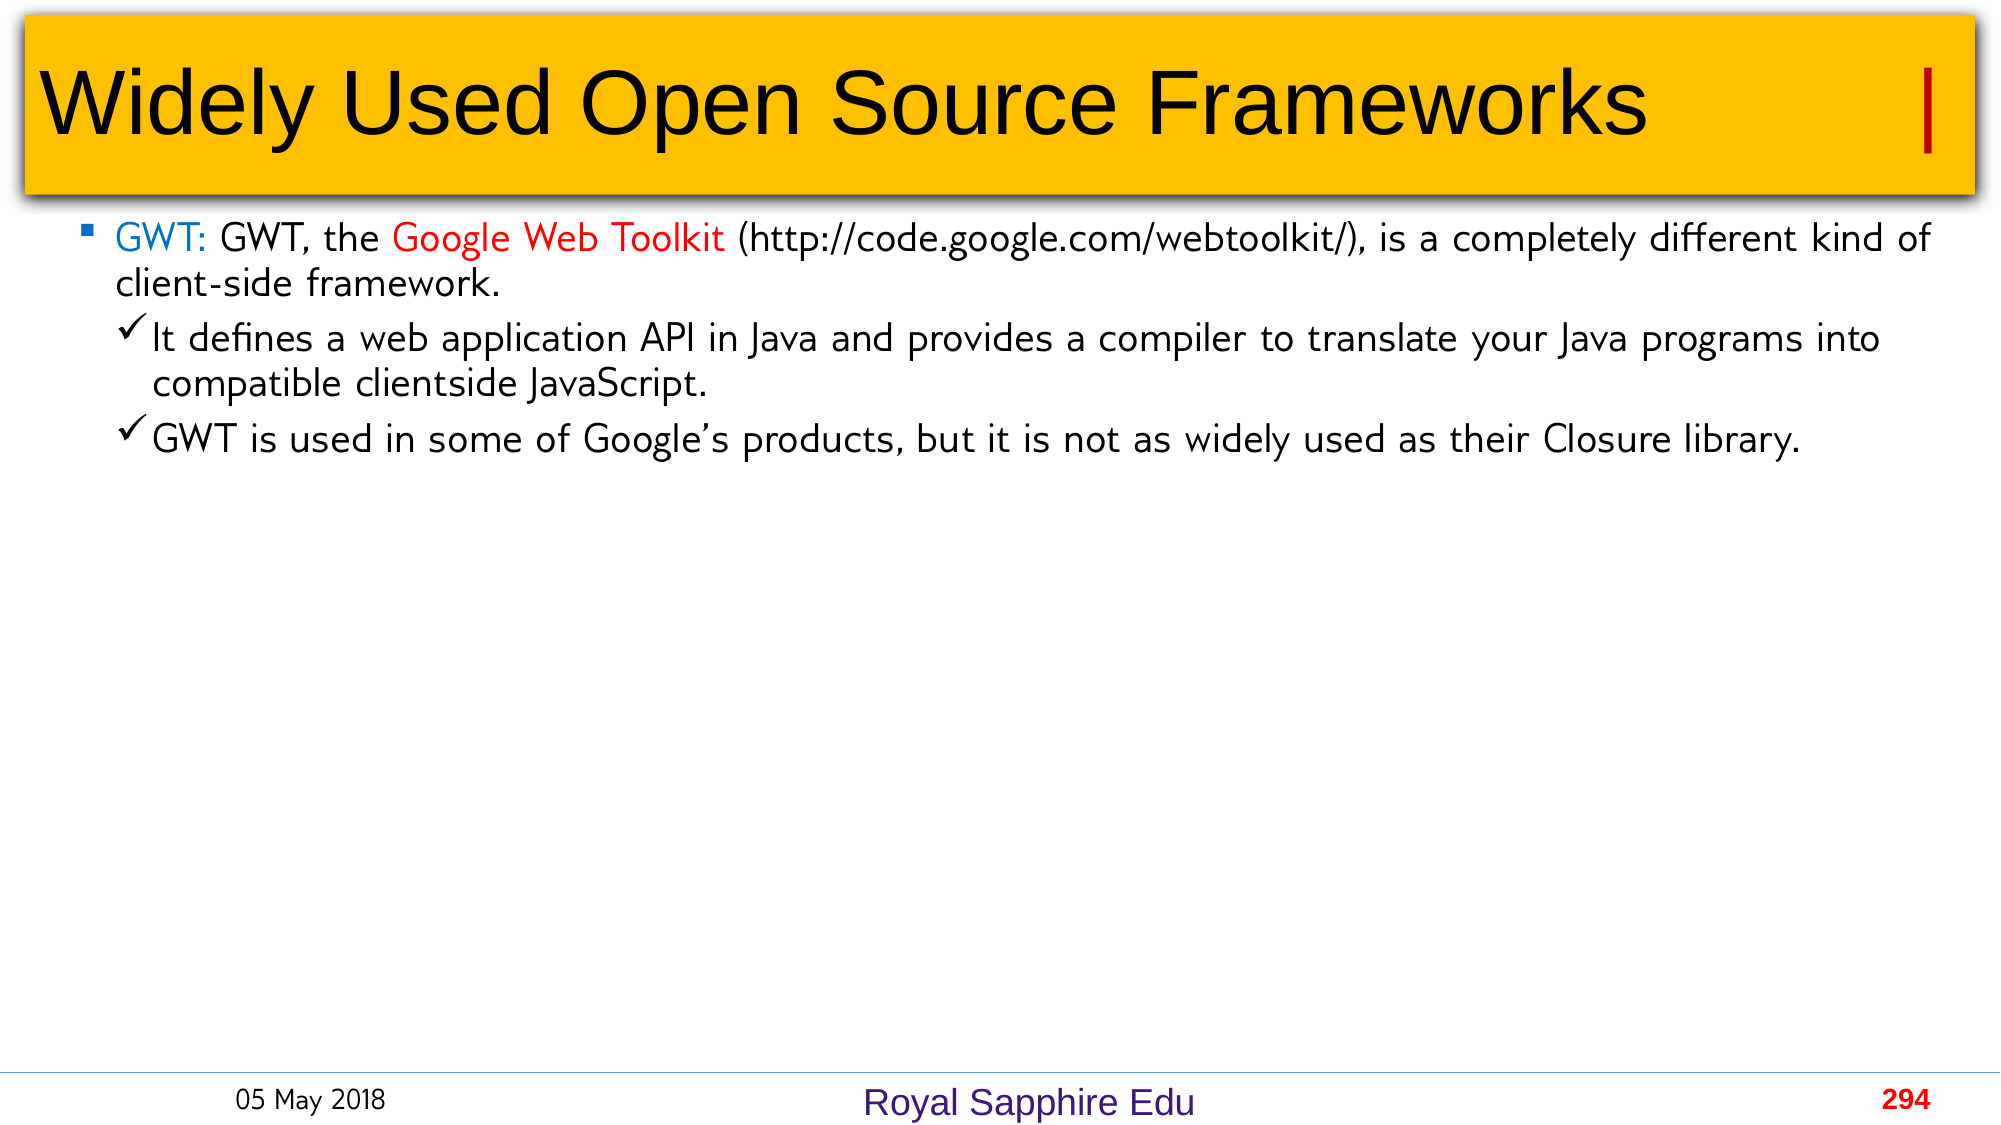

# Widely Used Open Source Frameworks		   |
GWT: GWT, the Google Web Toolkit (http://code.google.com/webtoolkit/), is a completely different kind of client-side framework.
It defines a web application API in Java and provides a compiler to translate your Java programs into compatible clientside JavaScript.
GWT is used in some of Google’s products, but it is not as widely used as their Closure library.
05 May 2018
294